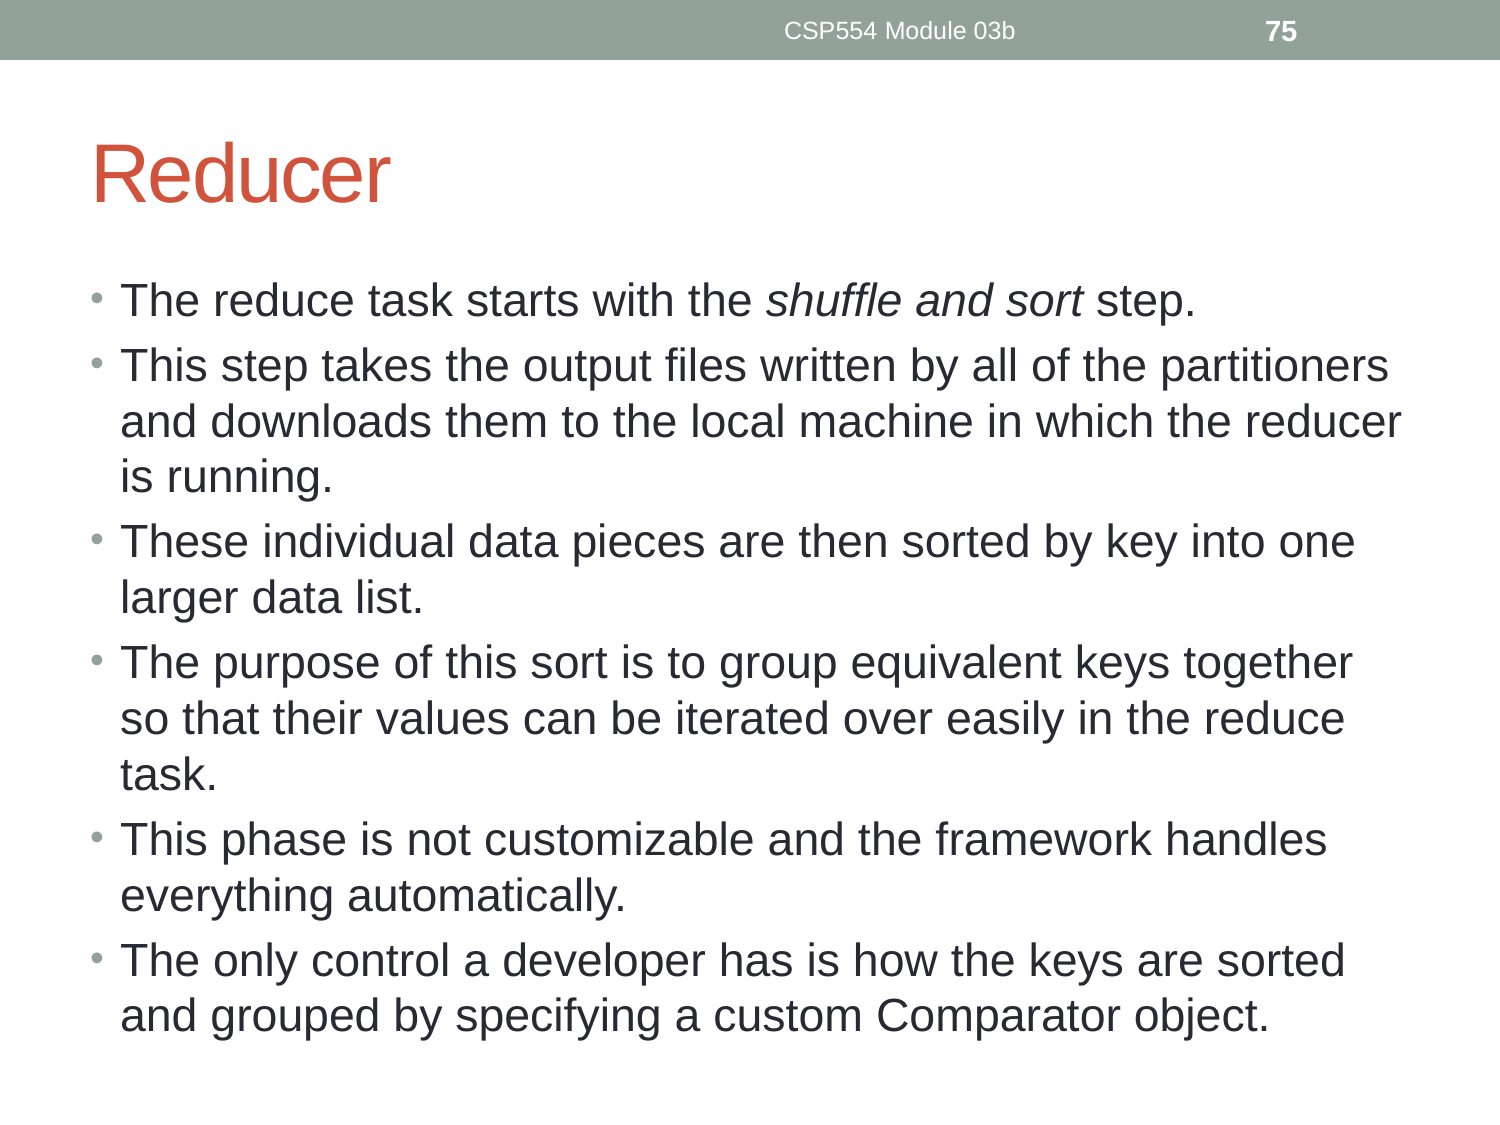

CSP554 Module 03b
75
# Reducer
The reduce task starts with the shuffle and sort step.
This step takes the output files written by all of the partitioners and downloads them to the local machine in which the reducer is running.
These individual data pieces are then sorted by key into one larger data list.
The purpose of this sort is to group equivalent keys together so that their values can be iterated over easily in the reduce task.
This phase is not customizable and the framework handles everything automatically.
The only control a developer has is how the keys are sorted and grouped by specifying a custom Comparator object.